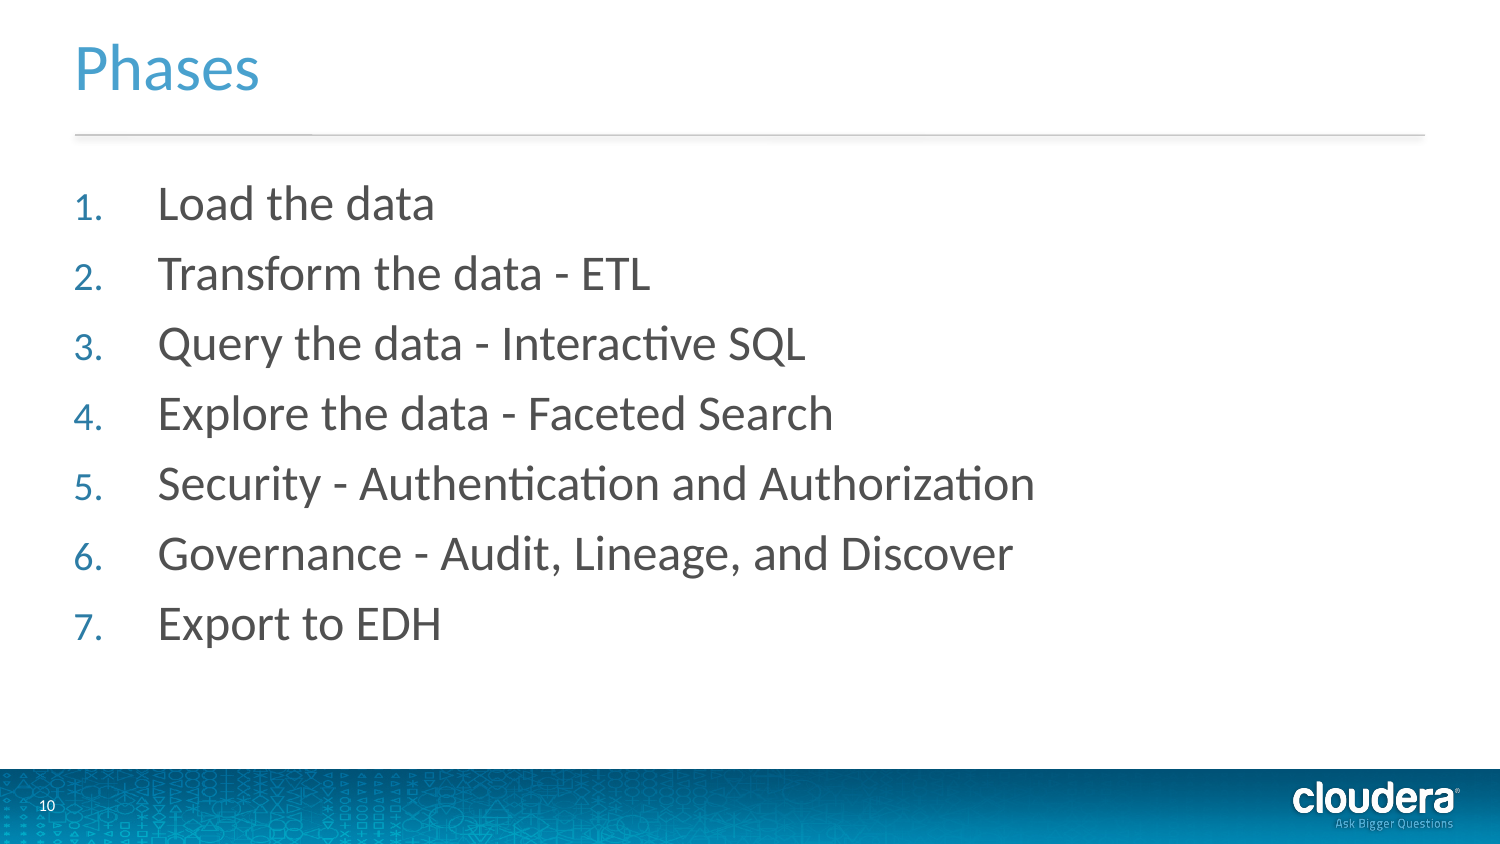

# Phases
Load the data
Transform the data - ETL
Query the data - Interactive SQL
Explore the data - Faceted Search
Security - Authentication and Authorization
Governance - Audit, Lineage, and Discover
Export to EDH